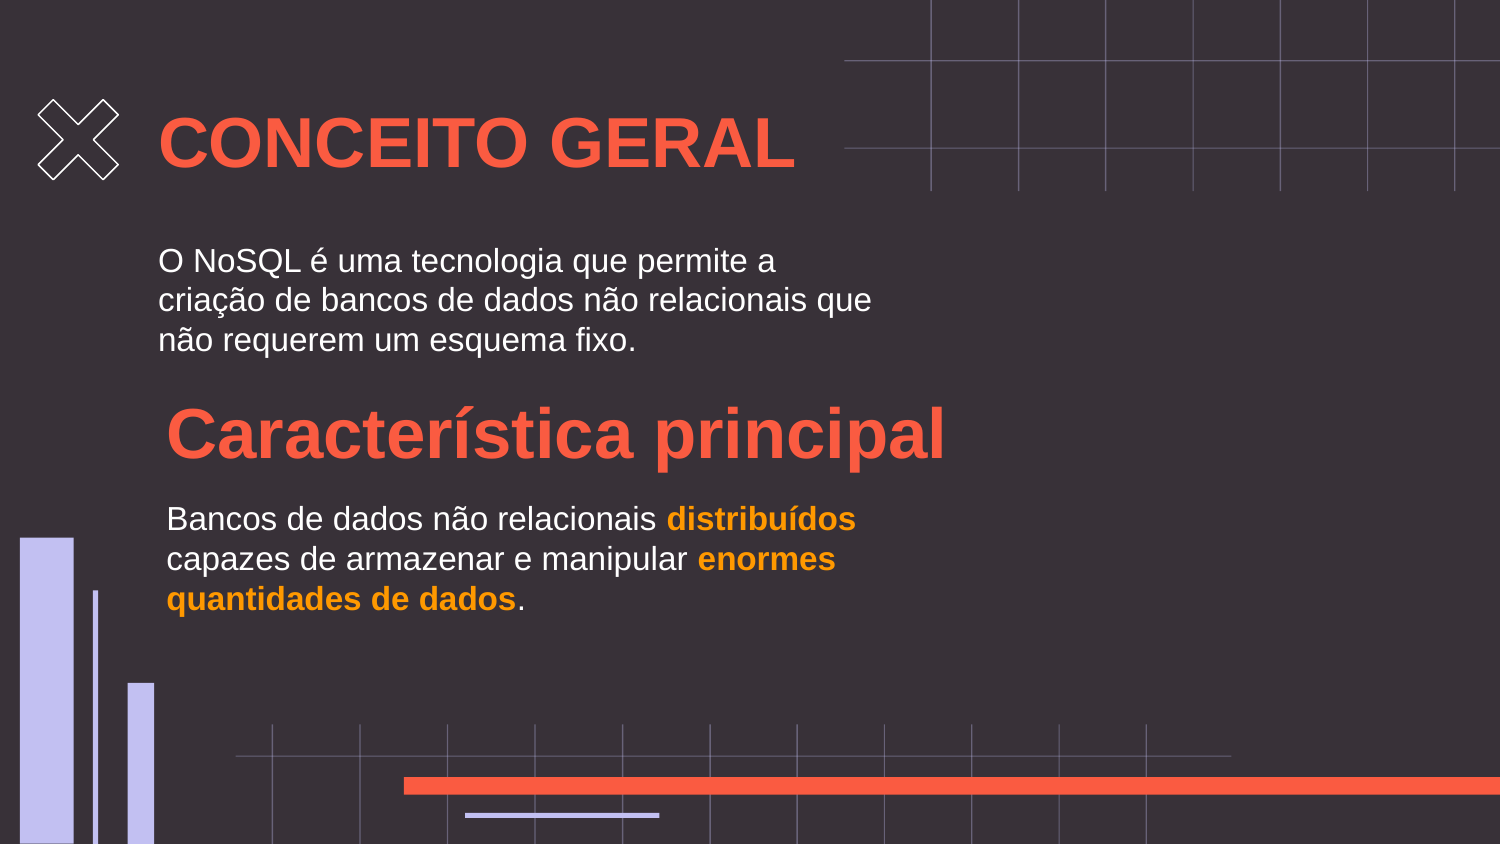

# CONCEITO GERAL
O NoSQL é uma tecnologia que permite a criação de bancos de dados não relacionais que não requerem um esquema fixo.
Característica principal
Bancos de dados não relacionais distribuídos capazes de armazenar e manipular enormes quantidades de dados.